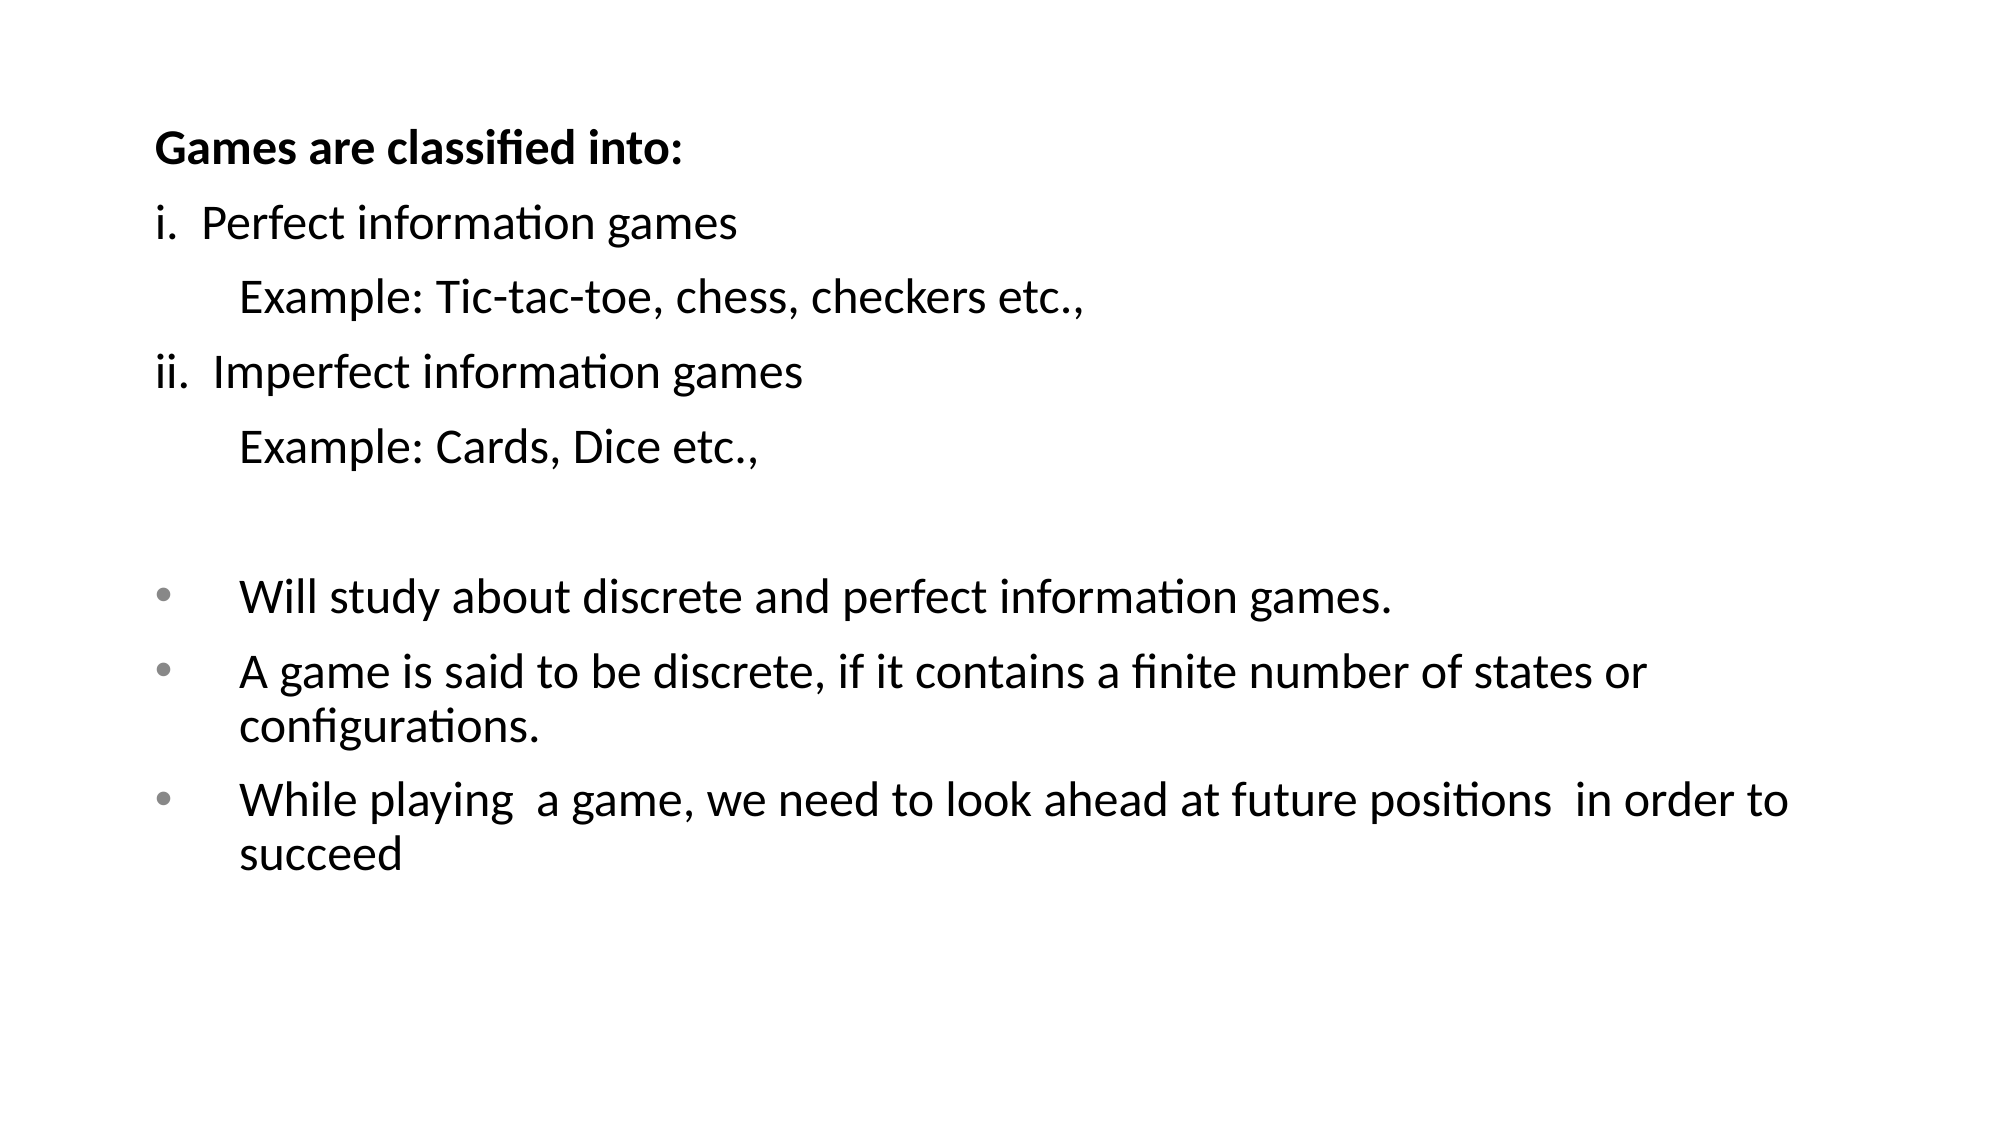

Games are classified into:
i.  Perfect information games
	Example: Tic-tac-toe, chess, checkers etc.,
ii.  Imperfect information games
	Example: Cards, Dice etc.,

Will study about discrete and perfect information games.
A game is said to be discrete, if it contains a finite number of states or configurations.
While playing  a game, we need to look ahead at future positions  in order to succeed